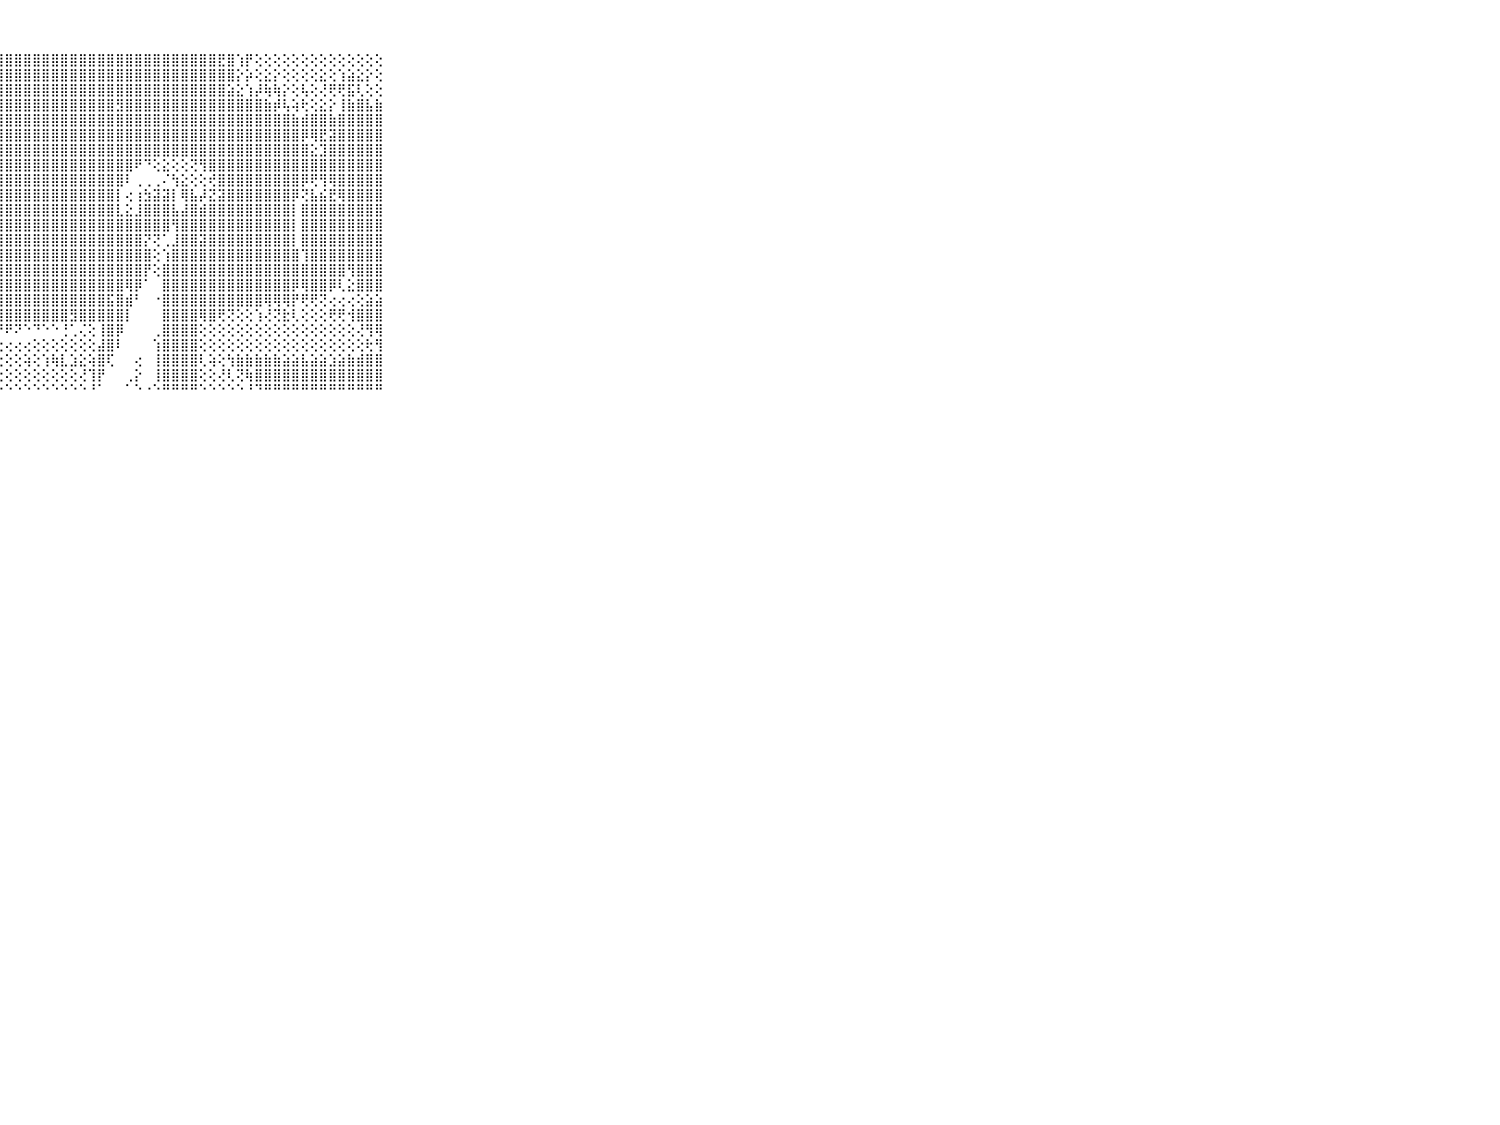

⠀⠀⠀⠀⠀⠀⠀⠀⠀⠀⠀⣿⣻⣿⣿⣿⣿⣿⣿⣿⣿⣿⣿⣿⣿⣿⣿⣿⣿⣿⣿⣿⣿⣿⣿⣿⣿⣿⣿⣿⣿⣿⣿⣿⣿⣿⣿⣿⣿⣿⣿⣟⣿⢱⡟⢕⢕⢕⢕⢕⢕⢕⢕⢕⢕⢕⢕⢕⢕⠀⠀⠀⠀⠀⠀⠀⠀⠀⠀⠀⠀
⠀⠀⠀⠀⠀⠀⠀⠀⠀⠀⠀⣿⣿⣿⣿⣿⣿⣿⣿⣿⣿⣟⣿⣿⣿⣿⣿⣿⣿⣿⣿⣿⣿⣿⣿⣿⣿⣿⣿⣿⣿⣿⣿⣿⣿⣿⣿⣿⣿⣿⣿⣿⣿⡕⡵⢕⣕⡕⢕⢕⢕⢕⣕⢕⢱⣵⣕⡕⢕⠀⠀⠀⠀⠀⠀⠀⠀⠀⠀⠀⠀
⠀⠀⠀⠀⠀⠀⠀⠀⠀⠀⠀⣿⣿⣿⣿⣿⣿⣿⣿⣿⣿⣿⣿⣿⣿⣿⣿⣿⣿⣿⣿⣿⣿⣿⣿⣿⣿⣿⣿⣿⣿⣿⣿⣿⣿⣿⣿⣿⣿⣿⣿⣿⣵⣕⢱⡼⢷⢷⡕⢕⢧⢕⢜⢟⢟⣯⢇⢕⢕⠀⠀⠀⠀⠀⠀⠀⠀⠀⠀⠀⠀
⠀⠀⠀⠀⠀⠀⠀⠀⠀⠀⠀⣿⣿⣿⣿⣿⣿⣿⣿⣿⣿⣿⣿⣿⣿⣿⣿⣿⣿⣿⣿⣿⣿⣿⣿⣿⣿⣿⣿⣿⣻⣿⣿⣿⣿⣿⣿⣿⣿⣿⣿⣿⣿⣿⣿⣿⣷⡾⢧⢵⢗⢕⣕⡕⢸⣷⣿⣧⣷⠀⠀⠀⠀⠀⠀⠀⠀⠀⠀⠀⠀
⠀⠀⠀⠀⠀⠀⠀⠀⠀⠀⠀⣿⣿⣿⣿⣿⣿⣿⣿⣿⣿⣿⣿⣿⣿⣿⣿⣿⣿⣿⣿⣿⣿⣿⣿⣿⣿⣿⣿⣿⣿⣿⣿⣿⣿⣿⣿⣿⣿⣿⣿⣿⣿⣿⣿⣿⣿⣿⣿⣷⣾⣿⣿⣷⣿⣿⣿⣿⣿⠀⠀⠀⠀⠀⠀⠀⠀⠀⠀⠀⠀
⠀⠀⠀⠀⠀⠀⠀⠀⠀⠀⠀⣿⡿⢟⢏⢝⢕⢕⡕⢜⢝⢟⢿⣿⣿⣿⣿⣿⣿⣿⣿⣿⣿⣿⣿⣿⣿⣿⣿⣿⣿⣿⣿⣿⣿⣿⣿⣿⣿⣿⣿⣿⣿⣿⣿⣿⣿⣿⣿⣿⡿⢿⣟⣽⣿⣿⣿⣿⣿⠀⠀⠀⠀⠀⠀⠀⠀⠀⠀⠀⠀
⠀⠀⠀⠀⠀⠀⠀⠀⠀⠀⠀⢝⢗⠖⠖⢦⢤⠤⢥⢍⢕⢧⣕⢝⢻⣿⣿⣿⣿⣿⣿⣿⣿⣿⣿⣿⣿⣿⣿⣿⣿⣿⣿⣿⣿⣿⣿⣿⣿⣿⣿⣿⣿⣿⣿⣿⣿⣿⣿⣿⣿⣕⣹⣿⣿⣿⣿⣿⣿⠀⠀⠀⠀⠀⠀⠀⠀⠀⠀⠀⠀
⠀⠀⠀⠀⠀⠀⠀⠀⠀⠀⠀⢕⢕⢕⢕⢕⢕⢕⢕⢕⢕⢕⢜⢷⡕⢝⣿⣿⣿⣿⣿⣿⣿⣿⣿⣿⣿⣿⣿⣿⣿⣿⠟⠙⢕⣕⢕⢕⢝⢻⣿⣿⣿⣿⣿⣿⣿⣿⣿⣿⣿⣿⣿⣿⣿⣿⣿⣿⣿⠀⠀⠀⠀⠀⠀⠀⠀⠀⠀⠀⠀
⠀⠀⠀⠀⠀⠀⠀⠀⠀⠀⠀⣵⣵⣵⣵⣕⡕⢕⢕⢕⢕⢕⢕⢕⢻⣕⢹⣿⣿⣿⣿⣿⣿⣿⣿⣿⣿⣿⣿⣿⣿⠇⢀⢀⢀⠌⢳⣕⢕⢕⢞⣿⣿⣿⣿⣿⣿⣿⣿⣿⡿⢟⢻⢿⣿⣿⣿⣿⣿⠀⠀⠀⠀⠀⠀⠀⠀⠀⠀⠀⠀
⠀⠀⠀⠀⠀⠀⠀⠀⠀⠀⠀⣿⣿⣿⣿⣿⣿⣿⣿⣷⣷⣧⣵⣵⣼⣿⢜⣿⣿⣿⣿⣿⣿⣿⣿⣿⣿⣿⣿⣿⡇⢔⢰⣳⣽⣽⡇⢿⣧⡼⣝⣽⣿⣿⣿⣿⣿⣿⣿⡿⢝⣧⣮⣟⢿⣿⣿⣿⣿⠀⠀⠀⠀⠀⠀⠀⠀⠀⠀⠀⠀
⠀⠀⠀⠀⠀⠀⠀⠀⠀⠀⠀⣿⣿⣿⣿⣿⣿⣿⣿⣿⣿⣿⣿⣿⣿⣿⢕⣿⣿⣿⣿⣿⣿⣿⣿⣿⣿⣿⣿⣿⣇⣕⣸⣿⣿⣿⣧⣼⣿⣾⣿⣿⣿⣿⣿⣿⣿⣿⣿⡇⣿⣿⣿⣿⣿⣿⣿⣿⣿⠀⠀⠀⠀⠀⠀⠀⠀⠀⠀⠀⠀
⠀⠀⠀⠀⠀⠀⠀⠀⠀⠀⠀⣿⣿⣿⣿⣿⣿⣿⣿⣿⣿⣿⣿⣿⣿⣿⢸⣿⣿⣿⣿⣿⣿⣿⣿⣿⣿⣿⣿⣿⣿⣿⣿⣿⣿⣿⢻⣿⣿⣿⣿⣿⣿⣿⣿⣿⣿⣿⣿⡇⣿⣿⣿⣿⣿⣿⣿⣿⣿⠀⠀⠀⠀⠀⠀⠀⠀⠀⠀⠀⠀
⠀⠀⠀⠀⠀⠀⠀⠀⠀⠀⠀⣿⣿⣿⣿⣿⣿⣿⣿⣿⣿⣿⣿⣿⣿⡿⢹⣿⣿⣿⣿⣿⣿⣿⣿⣿⣿⣿⣿⣿⣿⣿⣿⡝⢝⢁⣸⣿⣿⣽⣿⣿⣿⣿⣿⣿⣿⣿⣿⡇⣿⣿⣿⣿⣿⣿⣿⣿⣿⠀⠀⠀⠀⠀⠀⠀⠀⠀⠀⠀⠀
⠀⠀⠀⠀⠀⠀⠀⠀⠀⠀⠀⣿⣿⣿⣿⣿⣿⣿⣿⣿⣿⣿⣿⣿⣿⢇⣿⣿⣿⣿⣿⣿⣿⣿⣿⣿⣿⣿⣿⣿⣿⣿⣿⣿⢕⢱⣿⣿⣿⣿⣿⣿⣿⣿⣿⣿⣿⣿⣿⣿⢹⣿⣿⣿⣿⣿⣿⣿⣿⠀⠀⠀⠀⠀⠀⠀⠀⠀⠀⠀⠀
⠀⠀⠀⠀⠀⠀⠀⠀⠀⠀⠀⣿⣿⣿⣿⣿⣿⣿⣿⣿⣿⣿⣿⣿⣿⢇⣿⣿⣿⣿⣿⣿⣿⣿⣿⣿⣿⣿⣿⣿⣿⣿⣿⡟⢕⣿⣿⣿⣿⣿⣿⣿⣿⣿⣿⣿⣿⣿⣿⣿⣿⣿⣿⣿⣿⢻⣿⣿⣿⠀⠀⠀⠀⠀⠀⠀⠀⠀⠀⠀⠀
⠀⠀⠀⠀⠀⠀⠀⠀⠀⠀⠀⣿⣿⣿⣿⣿⣿⣿⣿⣿⣿⣿⣿⣿⣿⡇⣿⣿⣿⣿⣿⣿⣿⣿⣿⣿⣿⣿⣿⣿⣿⢿⡿⠁⠀⣿⣿⣿⣿⣿⣿⣿⣿⣿⣿⣿⣿⣿⣿⡿⢿⣿⣿⡿⢇⣕⣿⣿⣿⠀⠀⠀⠀⠀⠀⠀⠀⠀⠀⠀⠀
⠀⠀⠀⠀⠀⠀⠀⠀⠀⠀⠀⣿⣿⣿⣿⣿⣿⣿⣿⣿⣿⣿⣿⣿⣿⢕⣿⣿⣿⣿⣿⣿⣿⣿⣿⣿⣿⣿⣿⣯⣿⣾⠃⠀⠐⣿⣿⣿⣿⣿⣿⣿⣿⣿⣿⣿⢿⢿⢿⡟⢟⢟⢝⢔⢔⢔⢕⣵⣵⠀⠀⠀⠀⠀⠀⠀⠀⠀⠀⠀⠀
⠀⠀⠀⠀⠀⠀⠀⠀⠀⠀⠀⢿⢿⢿⢿⢿⢟⢿⢟⣻⣿⡟⢟⢻⢟⢕⢻⣿⣿⣿⣿⣿⣿⣿⣿⣻⣿⣿⣿⣿⣿⡇⠀⠀⠀⣿⣿⣿⣿⢿⣿⢟⢝⢕⢕⢱⢜⢝⣗⢇⢕⢕⢕⢟⢟⢺⣿⣿⣿⠀⠀⠀⠀⠀⠀⠀⠀⠀⠀⠀⠀
⠀⠀⠀⠀⠀⠀⠀⠀⠀⠀⠀⢽⣿⣿⣿⣿⣿⣟⣗⣗⣷⣵⣧⣵⣵⡷⢾⠟⠟⠝⠑⠙⠑⠑⢘⢁⢌⢕⢸⣿⡿⠀⠀⠀⢀⣿⣿⣿⣿⢕⢕⢕⢕⢕⢕⢕⢕⢕⢕⢕⢕⢕⢕⢕⢕⢕⢜⢻⢿⠀⠀⠀⠀⠀⠀⠀⠀⠀⠀⠀⠀
⠀⠀⠀⠀⠀⠀⠀⠀⠀⠀⠀⠾⠿⠟⢟⢛⢛⢋⢙⢍⢍⢍⢅⢄⢔⢄⢔⢕⢔⢔⢔⢕⢕⢕⢕⢕⢕⢕⣼⣿⠇⠀⠀⠀⢱⣿⣿⣿⣿⢕⢕⢕⢕⢕⢕⢕⢕⢕⢕⢕⢕⢕⢕⢕⢕⢕⢕⢗⢻⠀⠀⠀⠀⠀⠀⠀⠀⠀⠀⠀⠀
⠀⠀⠀⠀⠀⠀⠀⠀⠀⠀⠀⢄⢔⢕⢕⢕⢕⢕⢕⢕⢕⢕⢕⢕⢕⢕⢕⢕⢕⢕⢵⢕⢱⢷⣇⣱⣕⢵⣿⢏⠀⠀⢔⠀⢸⣿⣿⣿⣿⢇⢵⢕⢳⣷⣷⣷⣷⣷⣵⣵⣧⣵⣵⣱⣵⣷⣾⣿⣿⠀⠀⠀⠀⠀⠀⠀⠀⠀⠀⠀⠀
⠀⠀⠀⠀⠀⠀⠀⠀⠀⠀⠀⢕⢕⢕⢕⢕⢕⢕⢕⢕⢕⢕⢕⢕⢕⢕⢕⢕⢕⢕⢕⢕⢕⢕⢕⢕⢜⢹⡟⠀⠀⢀⡕⠀⢸⣿⣿⣿⣿⢕⢕⢜⢇⢝⢷⣿⣿⣿⣿⣿⣿⣿⣿⣿⣿⣿⣿⣿⣿⠀⠀⠀⠀⠀⠀⠀⠀⠀⠀⠀⠀
⠀⠀⠀⠀⠀⠀⠀⠀⠀⠀⠀⠑⠑⠑⠑⠑⠑⠑⠑⠑⠑⠑⠑⠑⠑⠑⠑⠑⠑⠑⠑⠑⠑⠑⠑⠑⠑⠘⠁⠀⠀⠁⠑⠐⠑⠛⠛⠛⠛⠑⠑⠑⠑⠑⠘⠙⠛⠛⠛⠛⠛⠛⠛⠛⠛⠛⠛⠛⠛⠀⠀⠀⠀⠀⠀⠀⠀⠀⠀⠀⠀